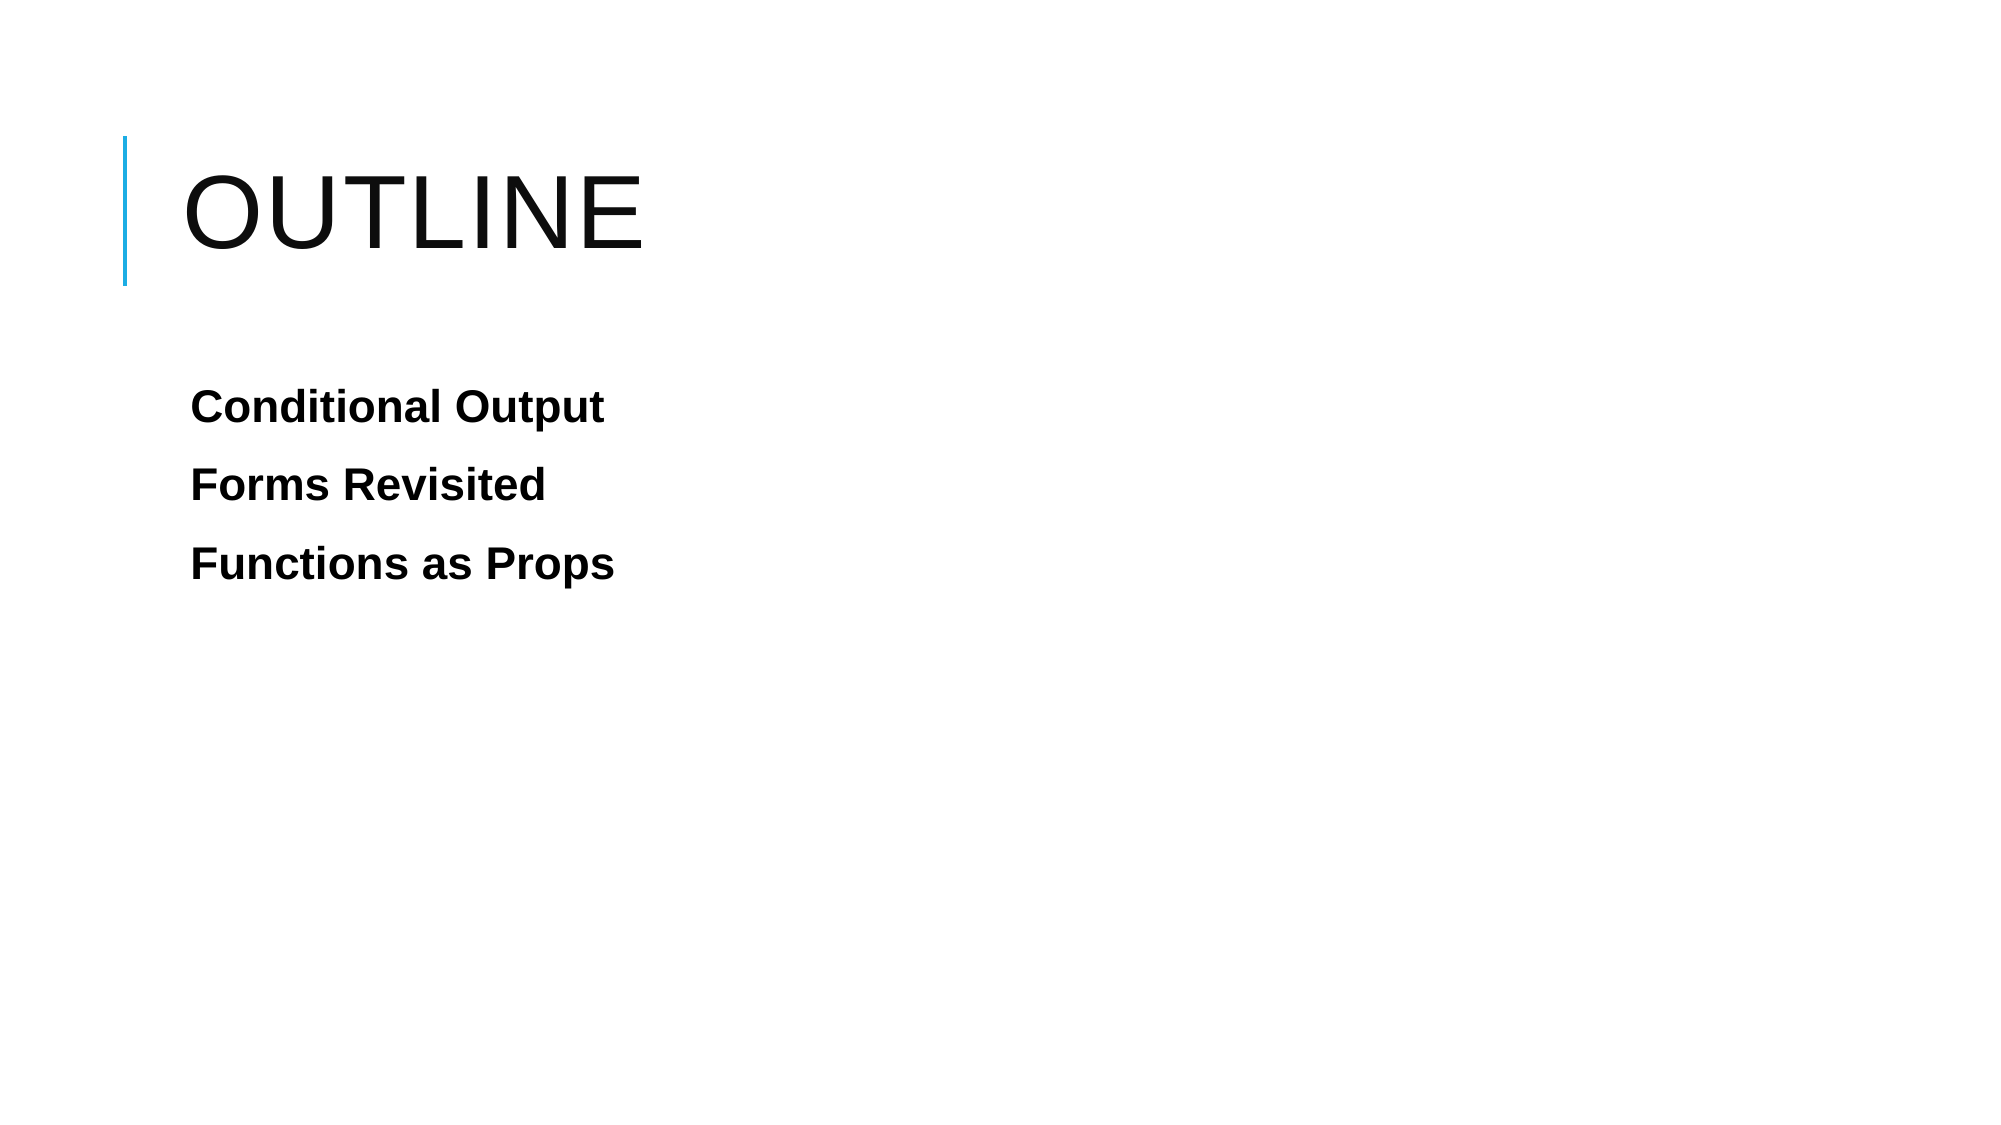

# outline
Conditional Output
Forms Revisited
Functions as Props